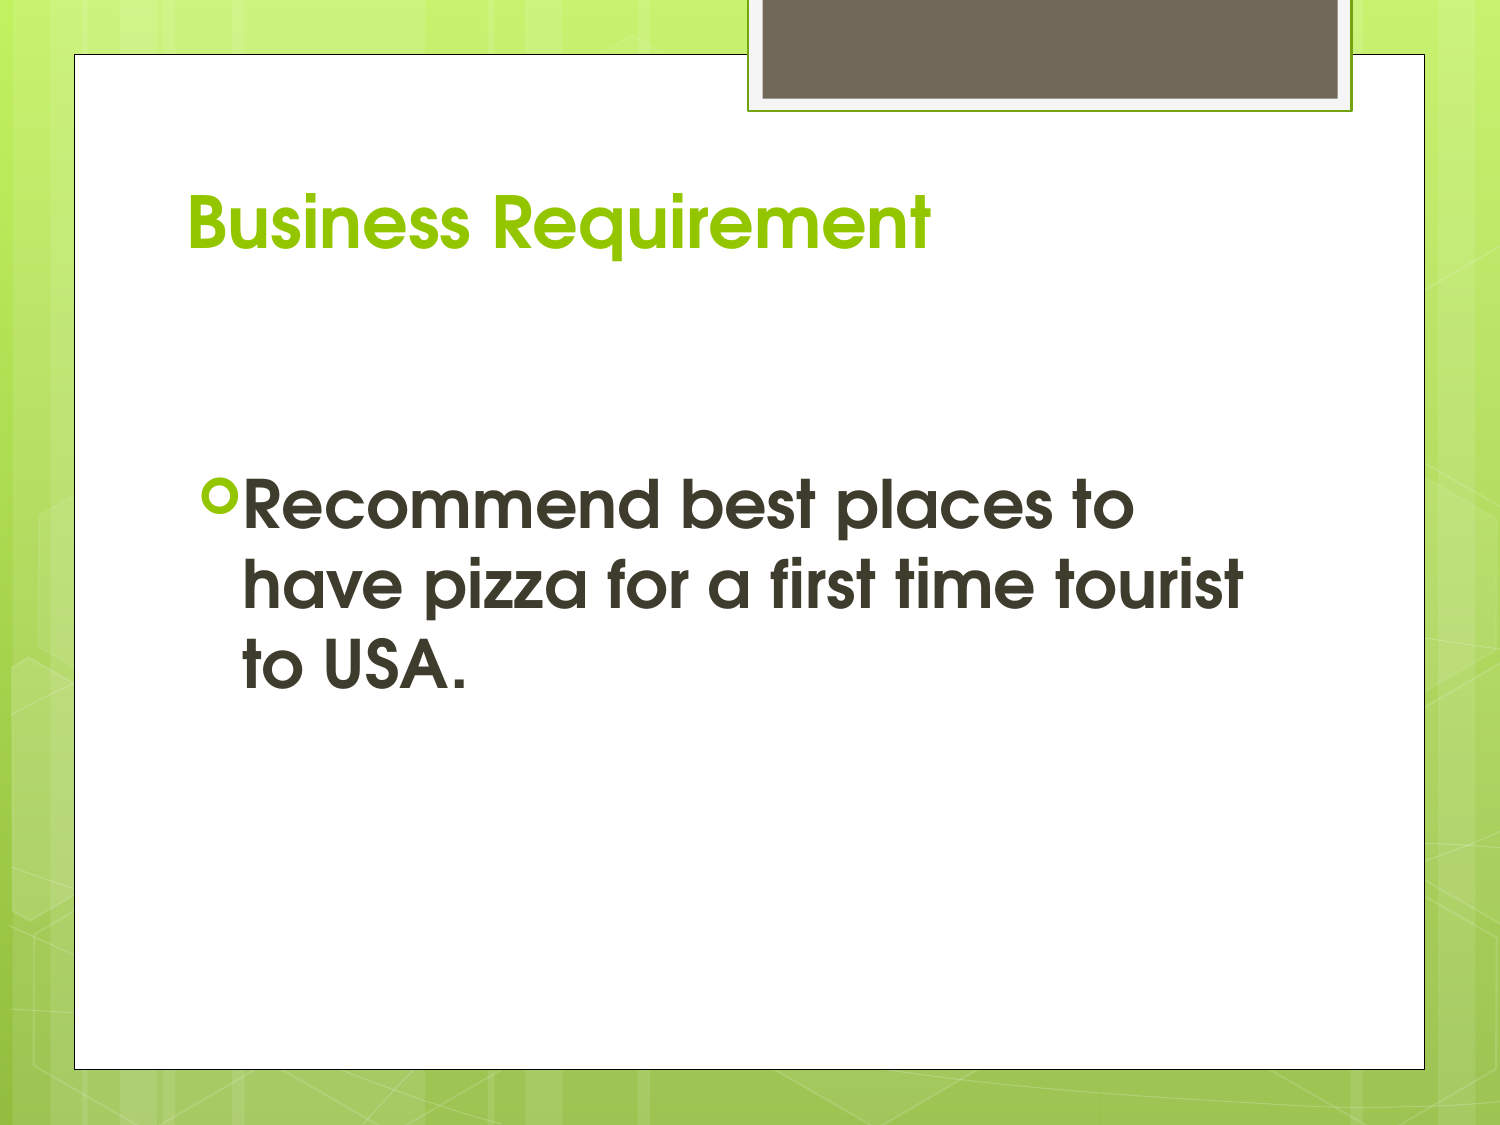

# Business Requirement

Recommend best places to have pizza for a first time tourist to USA.